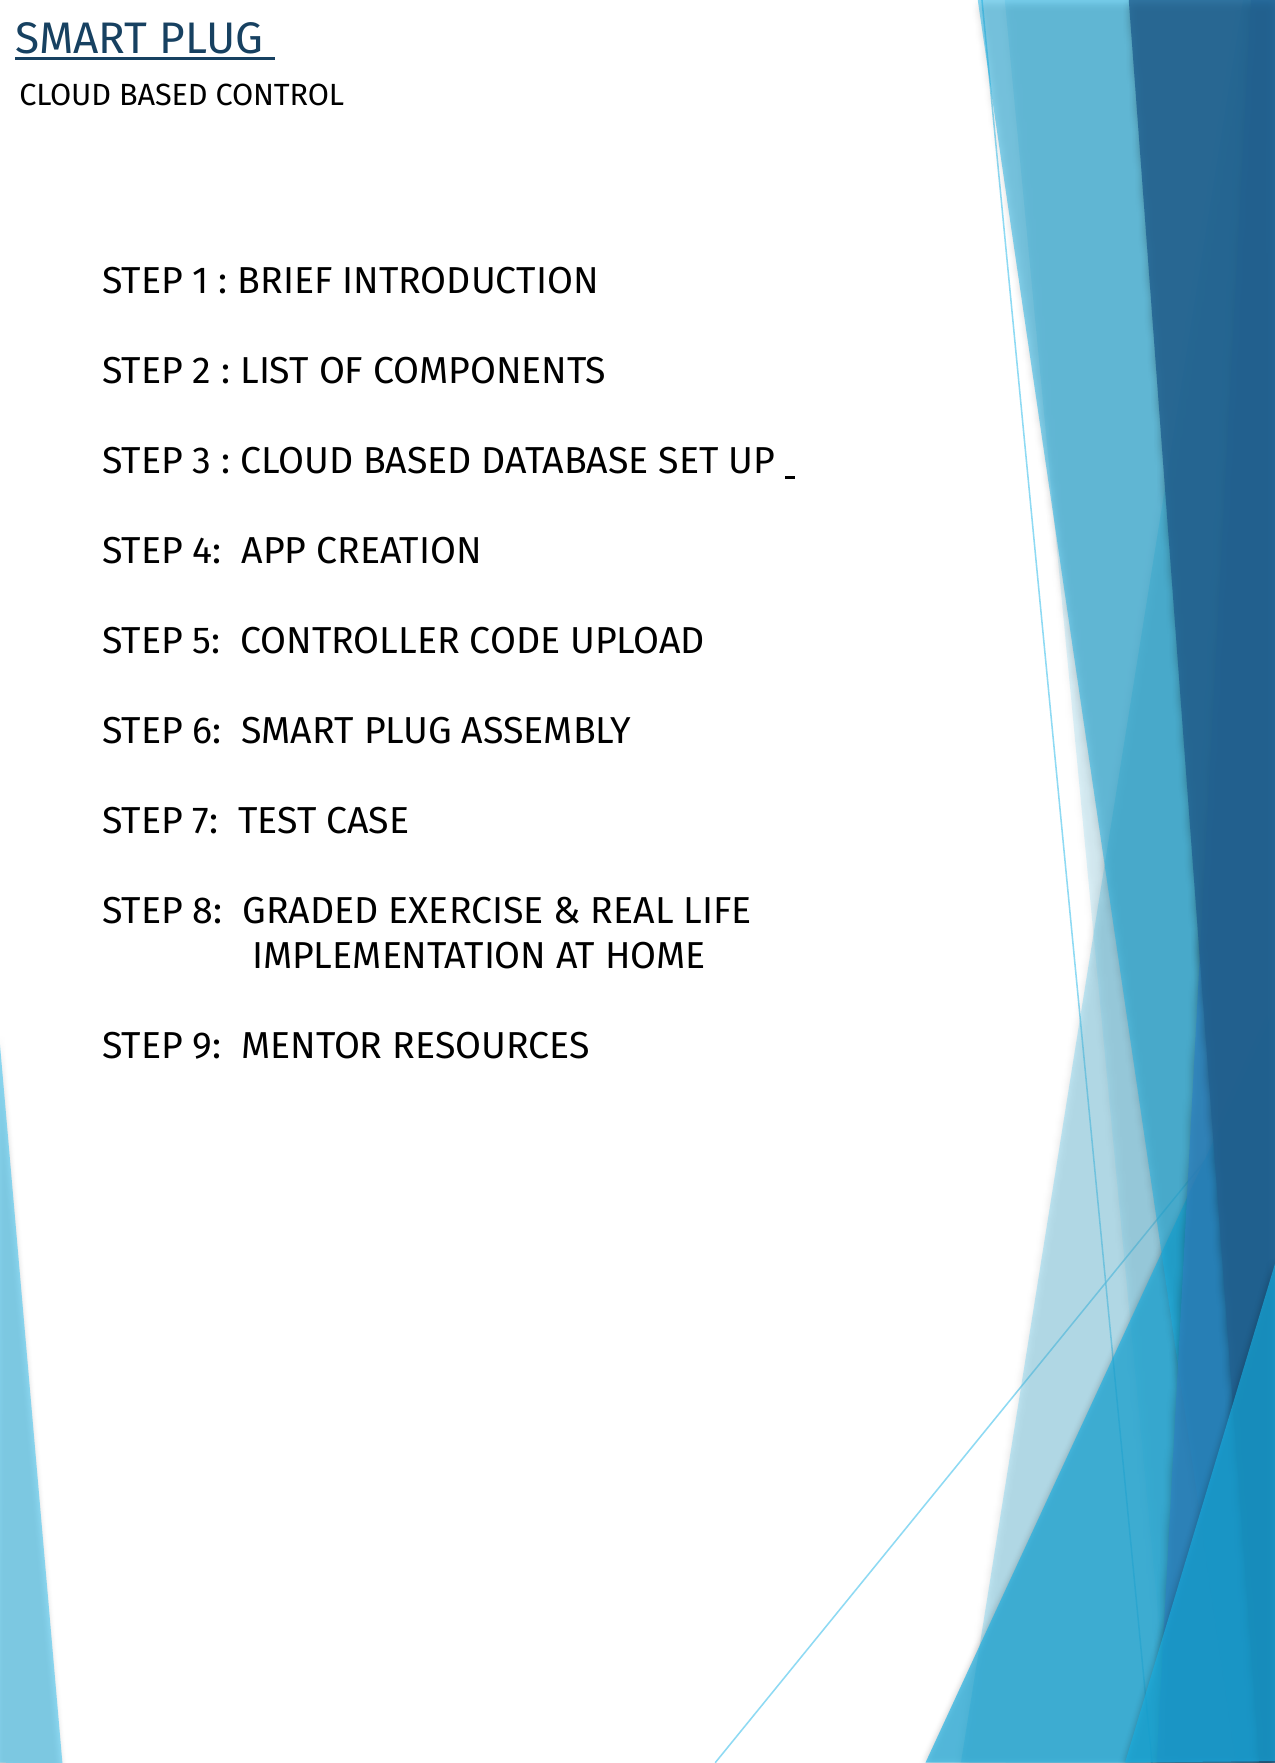

# SMART PLUG
CLOUD BASED CONTROL
STEP 1 : BRIEF INTRODUCTION

STEP 2 : LIST OF COMPONENTS

STEP 3 : CLOUD BASED DATABASE SET UP

STEP 4:  APP CREATION

STEP 5:  CONTROLLER CODE UPLOAD

STEP 6:  SMART PLUG ASSEMBLY

STEP 7:  TEST CASE

STEP 8:  GRADED EXERCISE & REAL LIFE
	IMPLEMENTATION AT HOME

STEP 9:  MENTOR RESOURCES